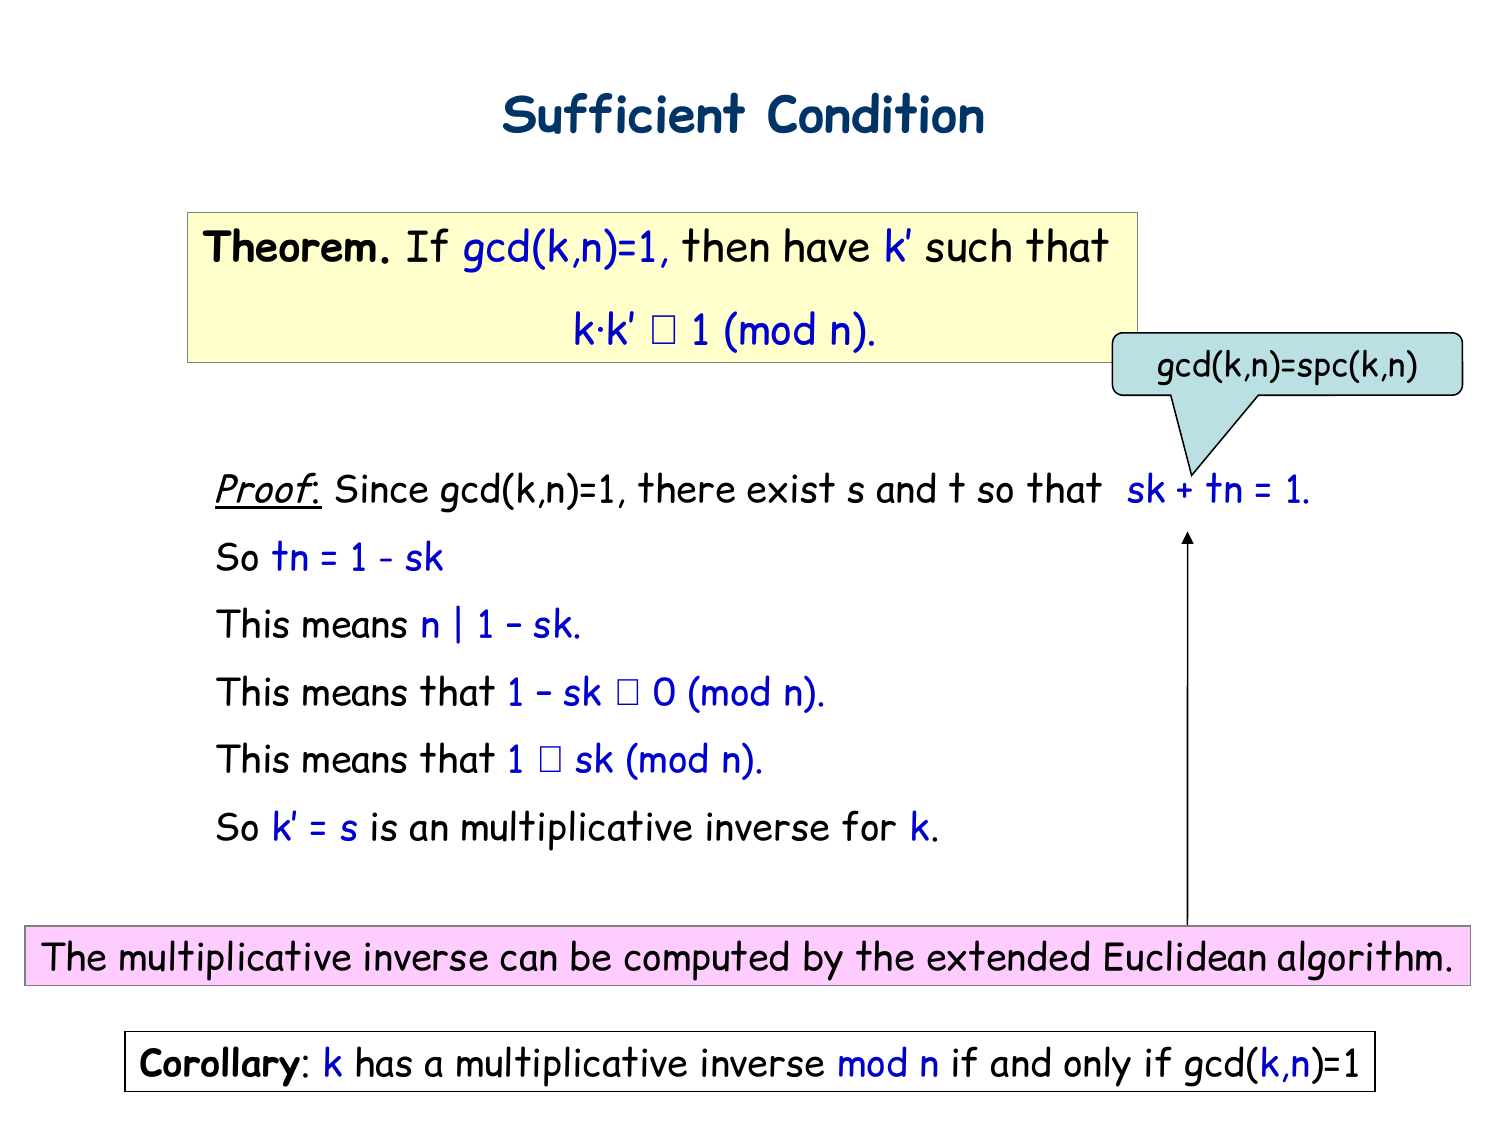

Sufficient Condition
Theorem. If gcd(k,n)=1, then have k’ such that
          k·k’ ≡ 1 (mod n).
gcd(k,n)=spc(k,n)
Proof: Since gcd(k,n)=1, there exist s and t so that  sk + tn = 1.
So tn = 1 - sk
This means n | 1 – sk.
This means that 1 – sk ≡ 0 (mod n).
This means that 1 ≡ sk (mod n).
So k’ = s is an multiplicative inverse for k.

The multiplicative inverse can be computed by the extended Euclidean algorithm.
Corollary: k has a multiplicative inverse mod n if and only if gcd(k,n)=1